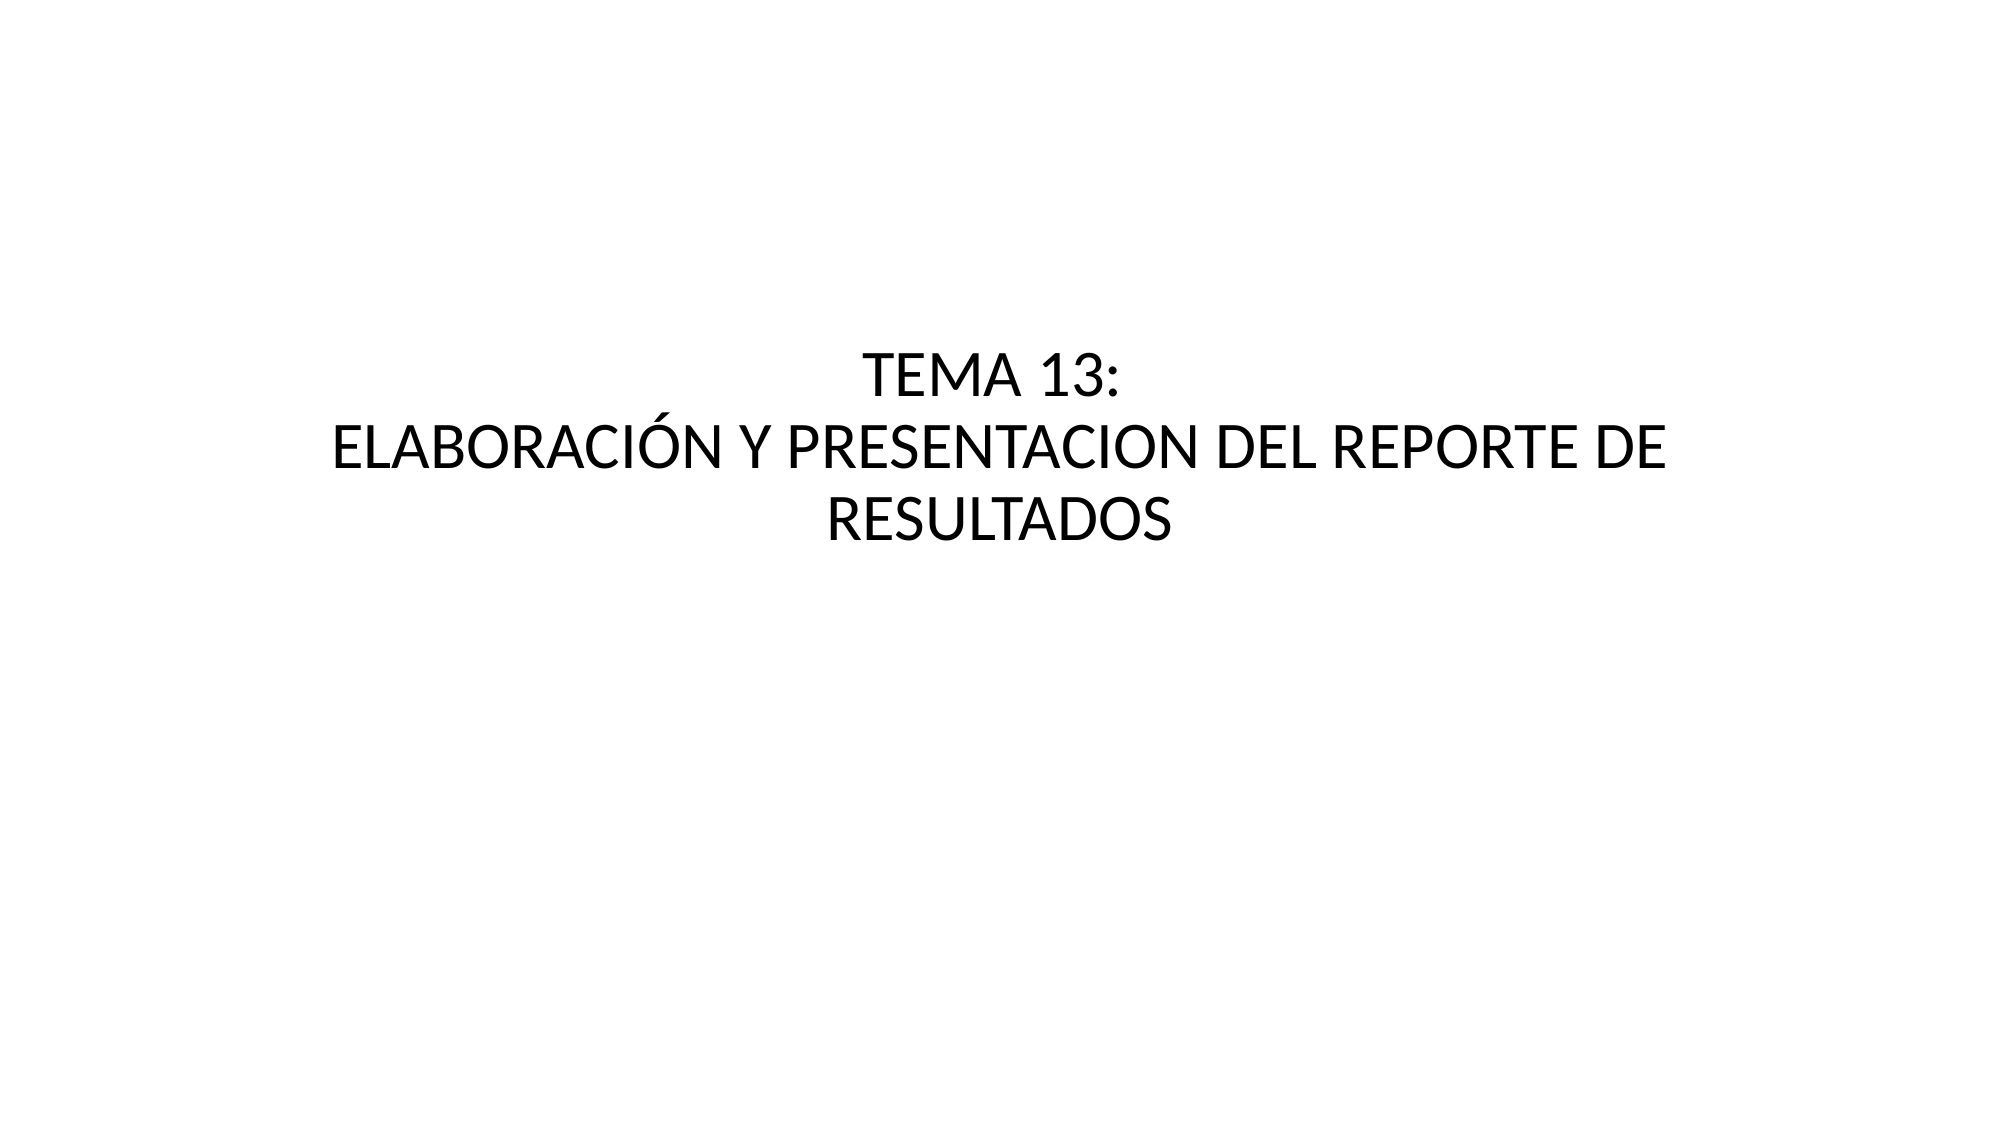

# TEMA 13: ELABORACIÓN Y PRESENTACION DEL REPORTE DE RESULTADOS